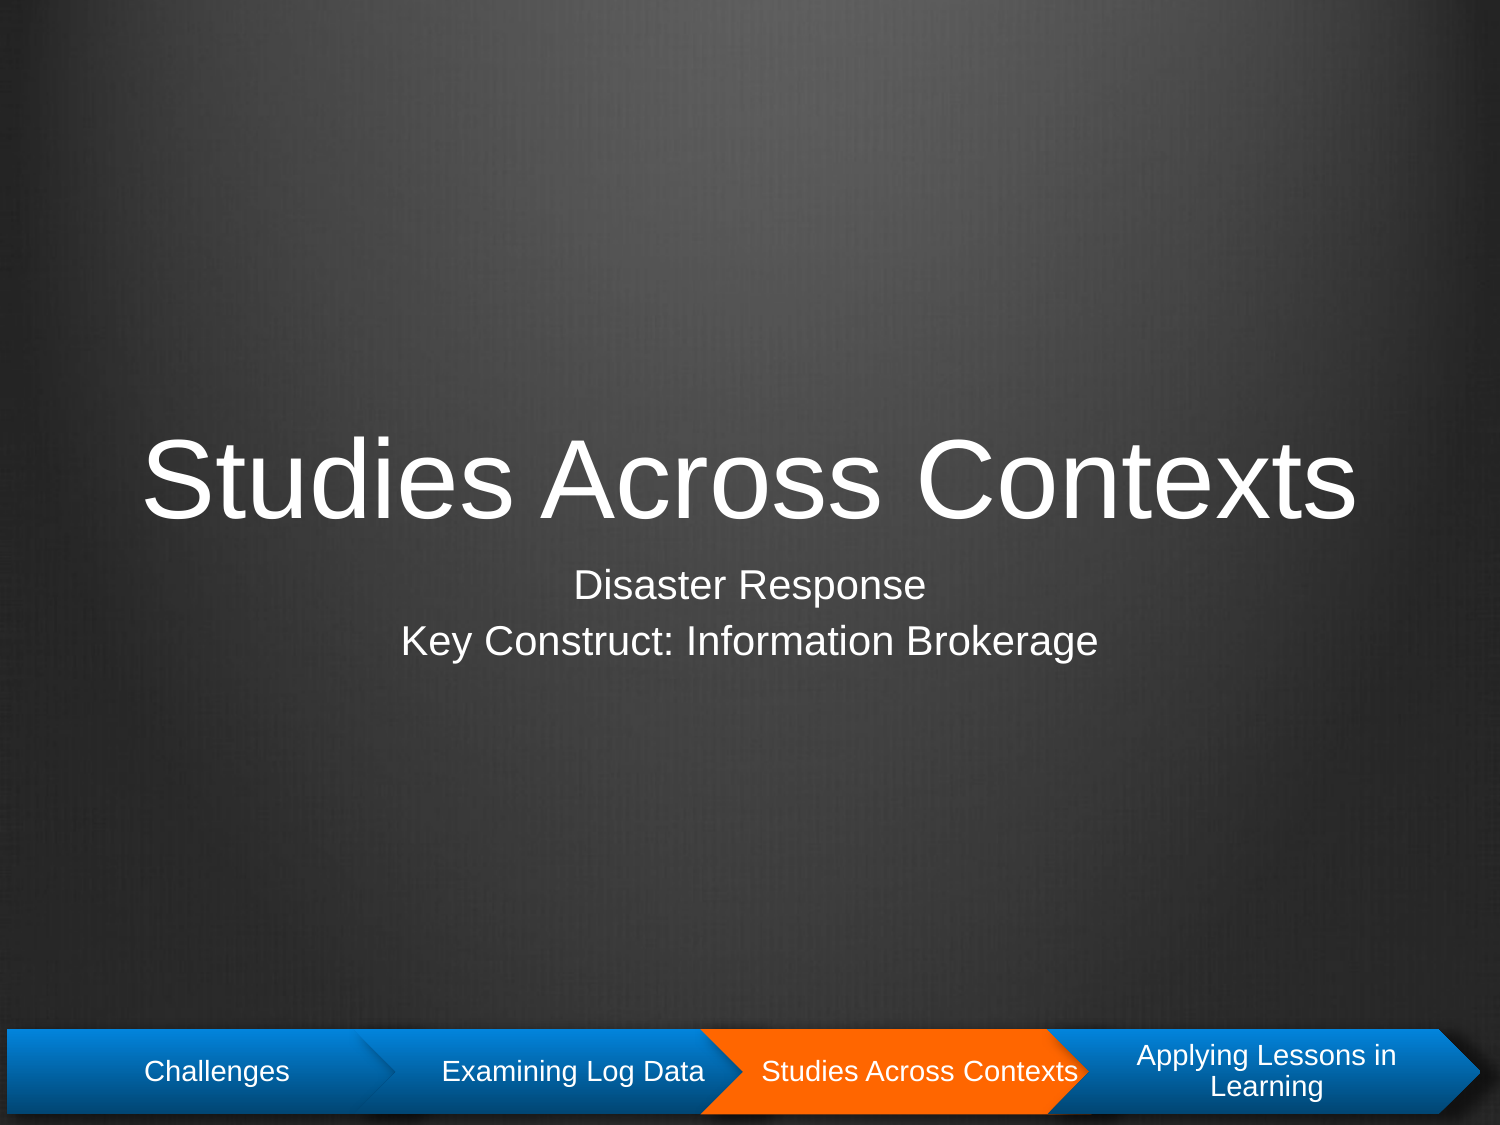

# Studies Across Contexts
Disaster Response
Key Construct: Information Brokerage
Challenges
Examining Log Data
Studies Across Contexts
Applying Lessons in Learning